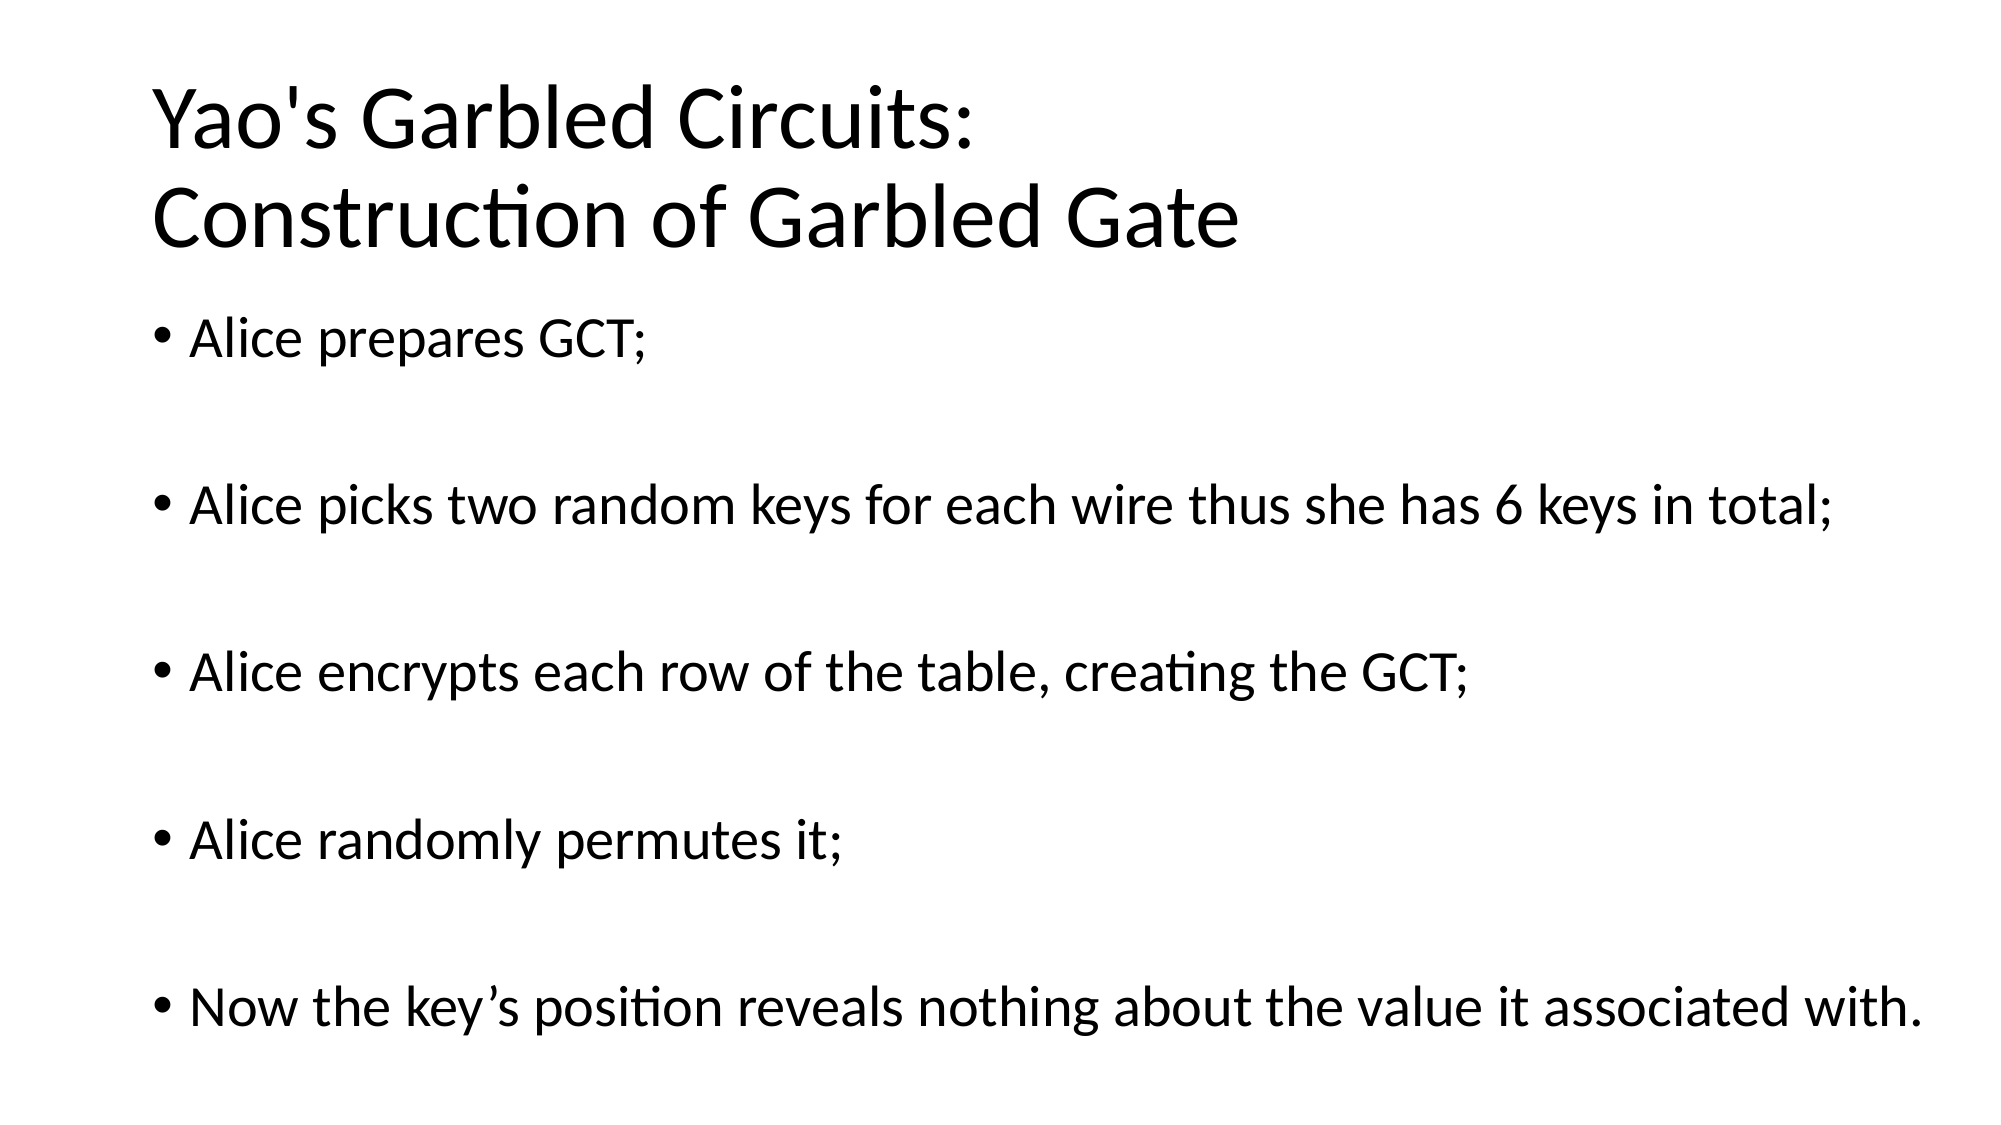

Yao's Garbled Circuits:
Construction of Garbled Gate
Alice prepares GCT;

Alice picks two random keys for each wire thus she has 6 keys in total;

Alice encrypts each row of the table, creating the GCT;

Alice randomly permutes it;

Now the key’s position reveals nothing about the value it associated with.